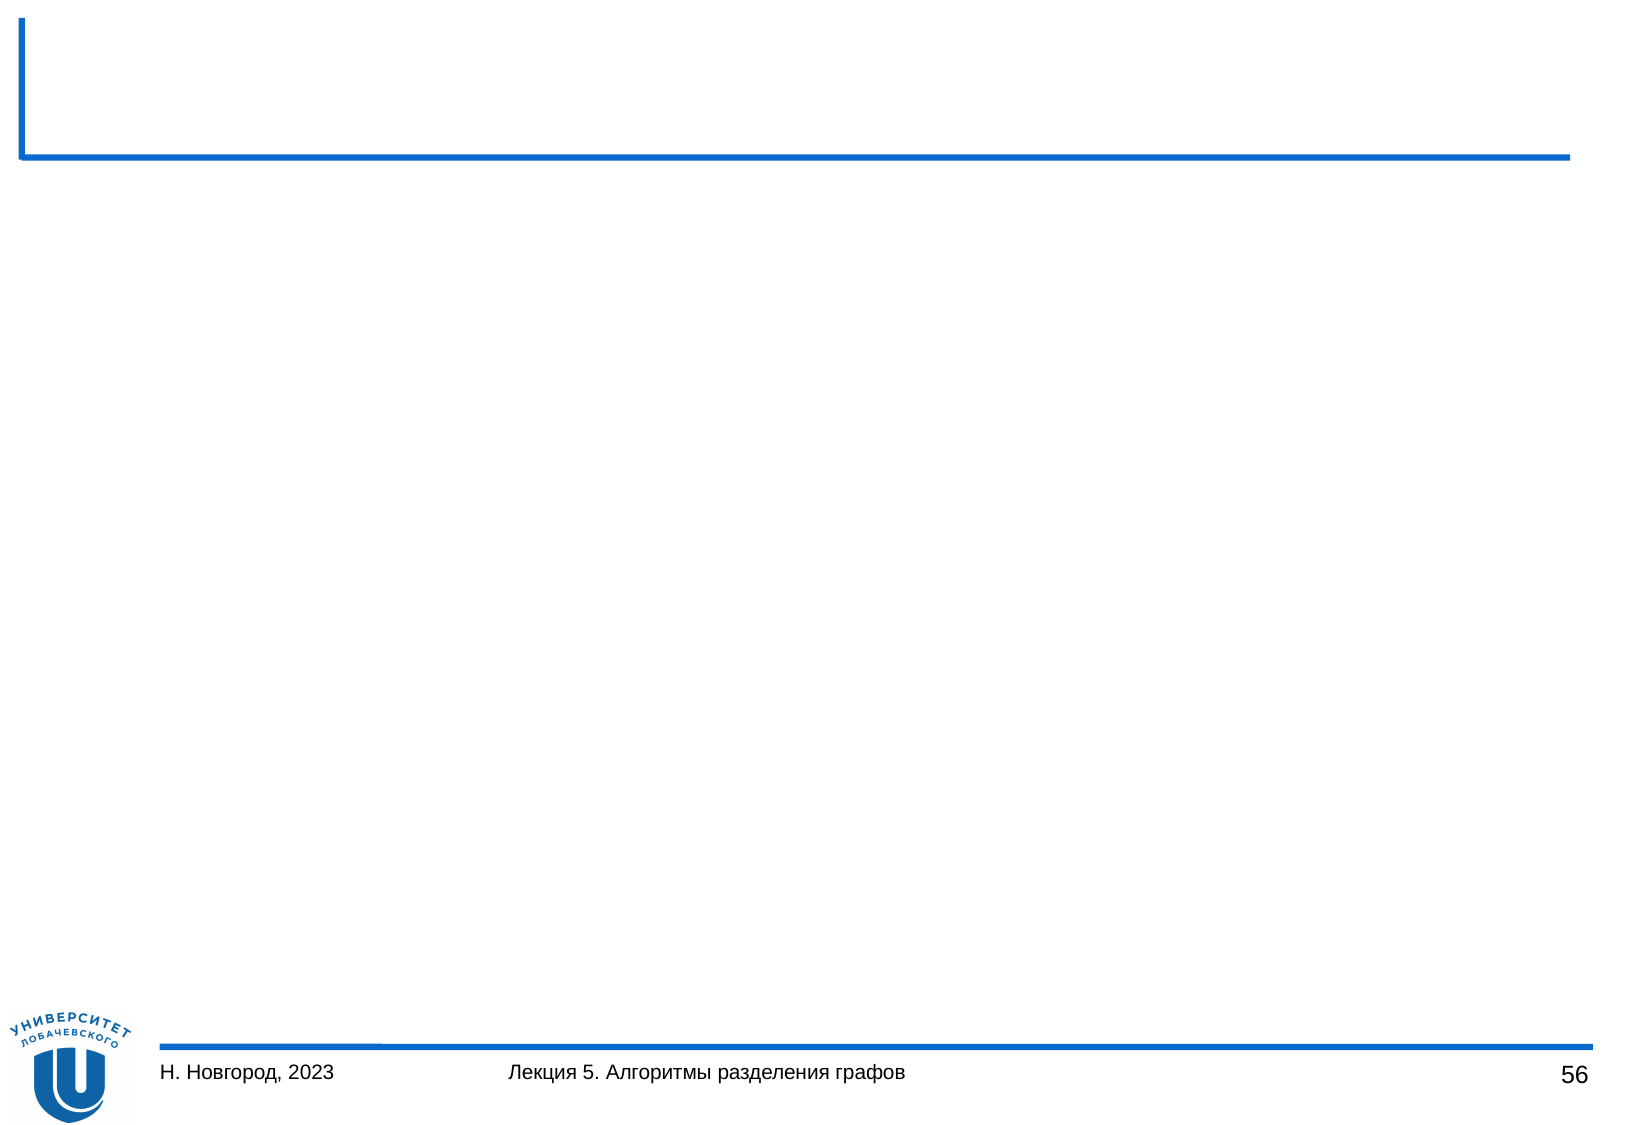

#

Н. Новгород, 2023
Лекция 5. Алгоритмы разделения графов
56